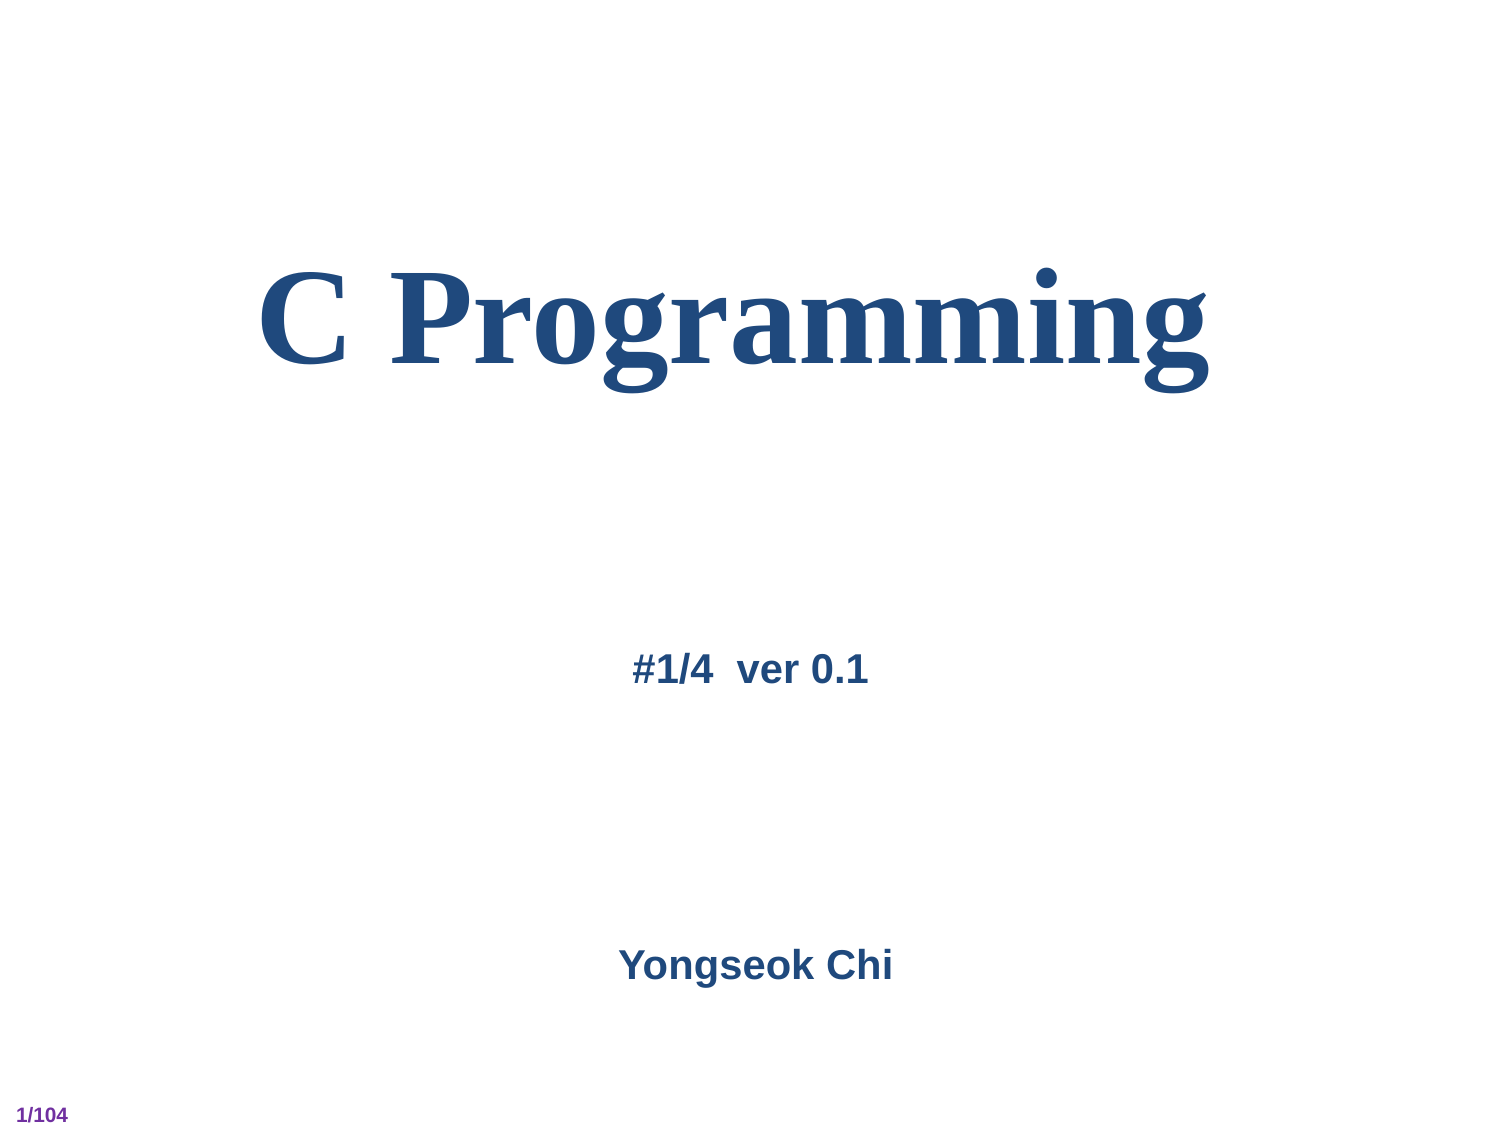

C Programming
#1/4  ver 0.1
Yongseok Chi